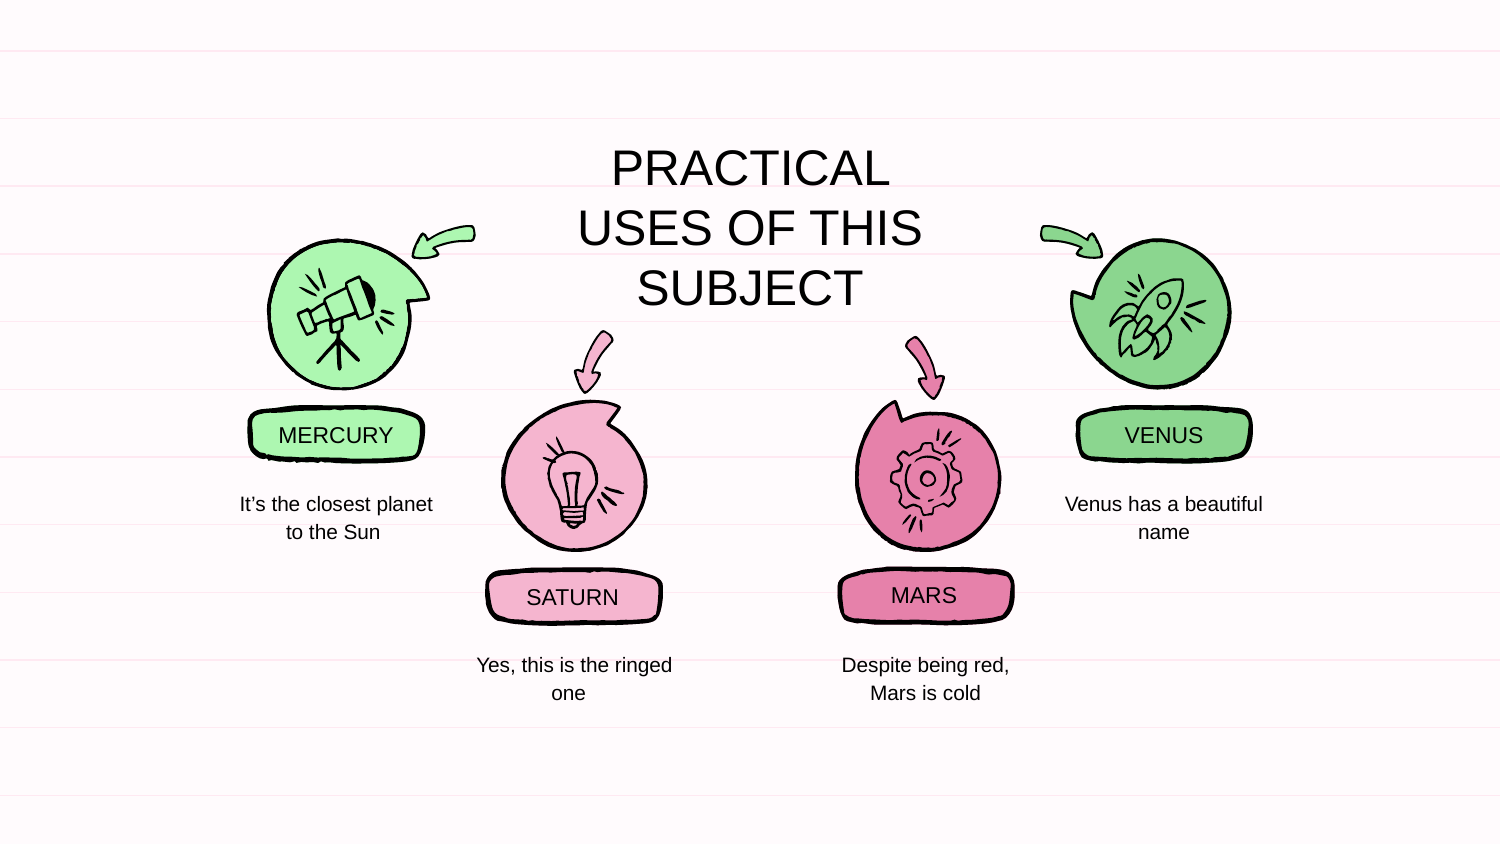

# PRACTICAL USES OF THIS SUBJECT

VENUS
MERCURY
It’s the closest planet to the Sun
Venus has a beautiful name

MARS
SATURN
Yes, this is the ringed one
Despite being red, Mars is cold